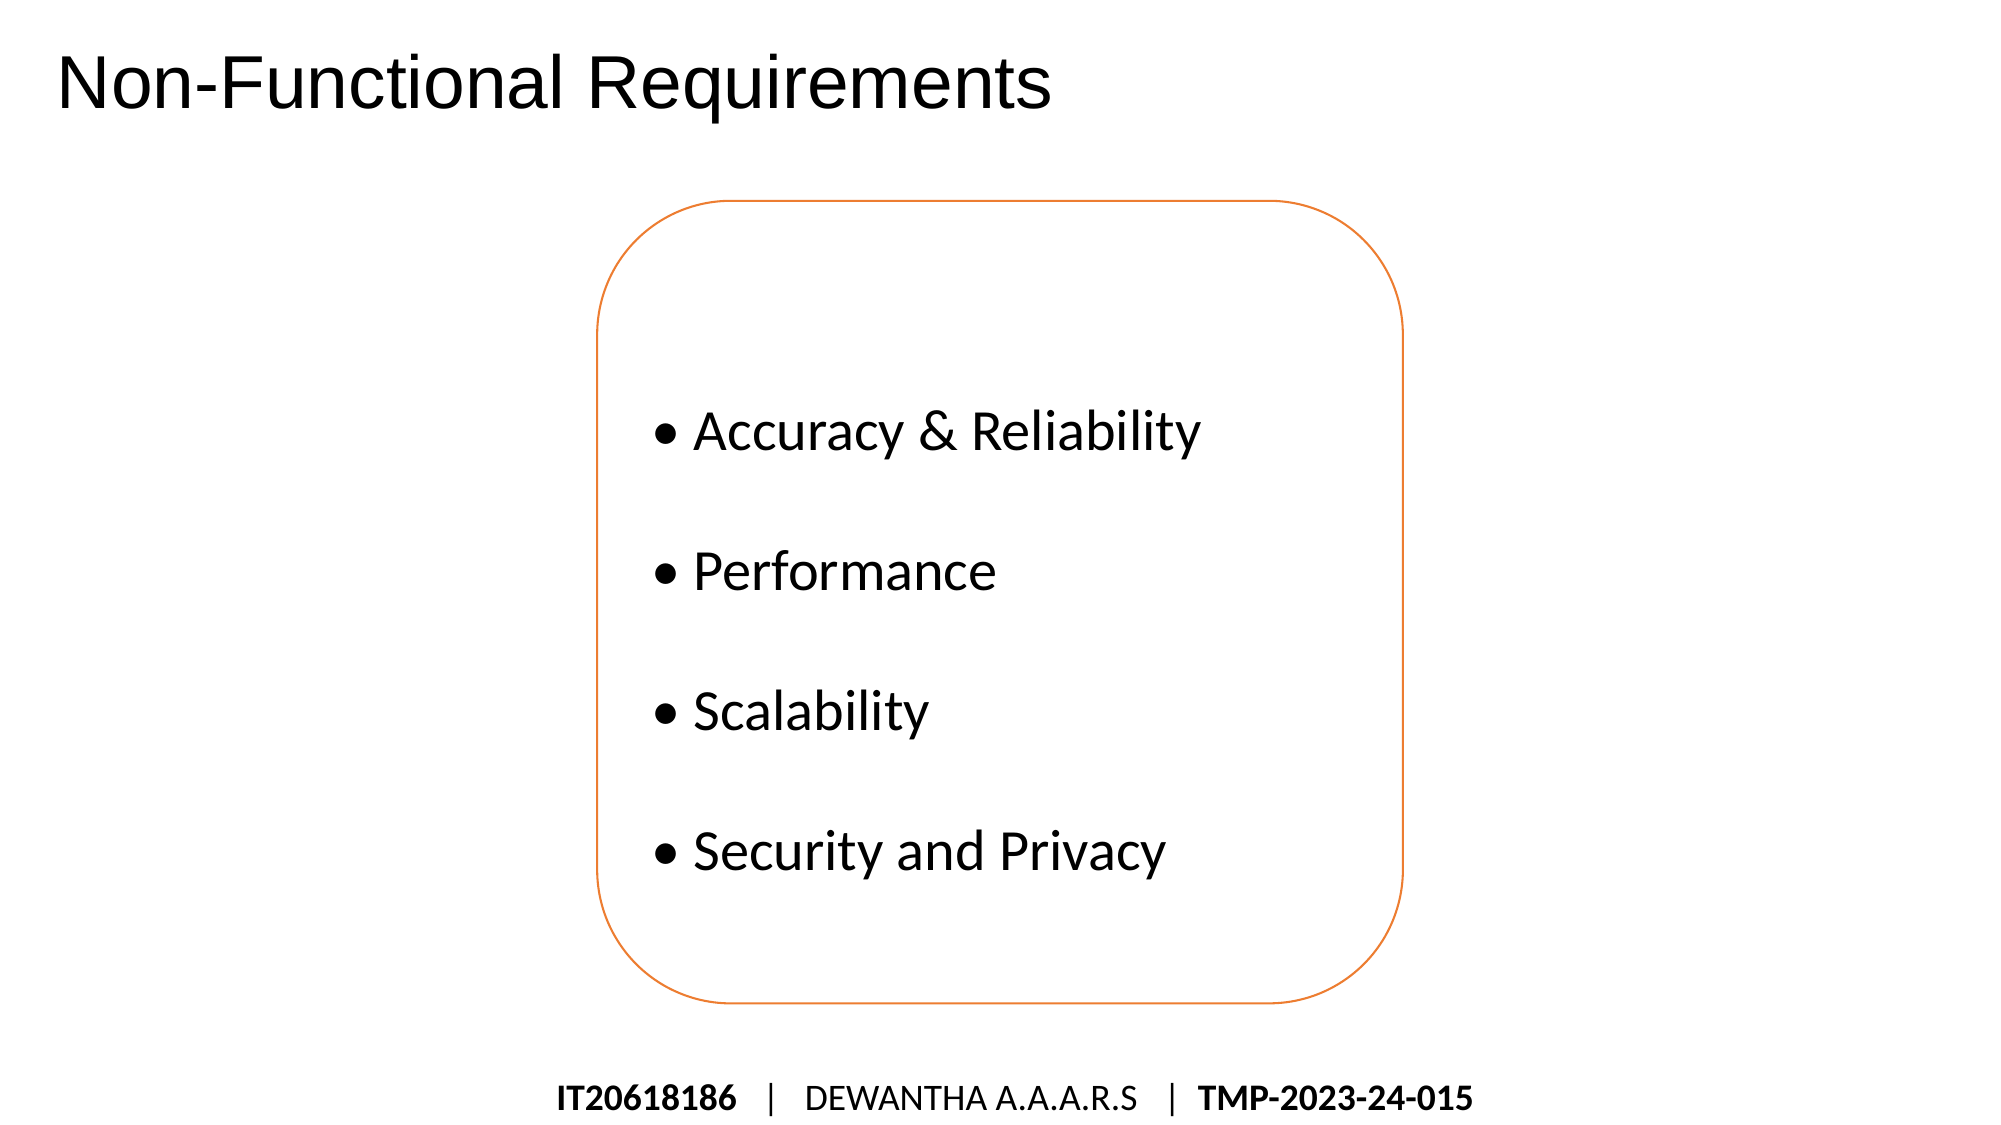

# Non-Functional Requirements
• Accuracy & Reliability
• Performance
• Scalability
• Security and Privacy
IT20618186   |   DEWANTHA A.A.A.R.S   |  TMP-2023-24-015